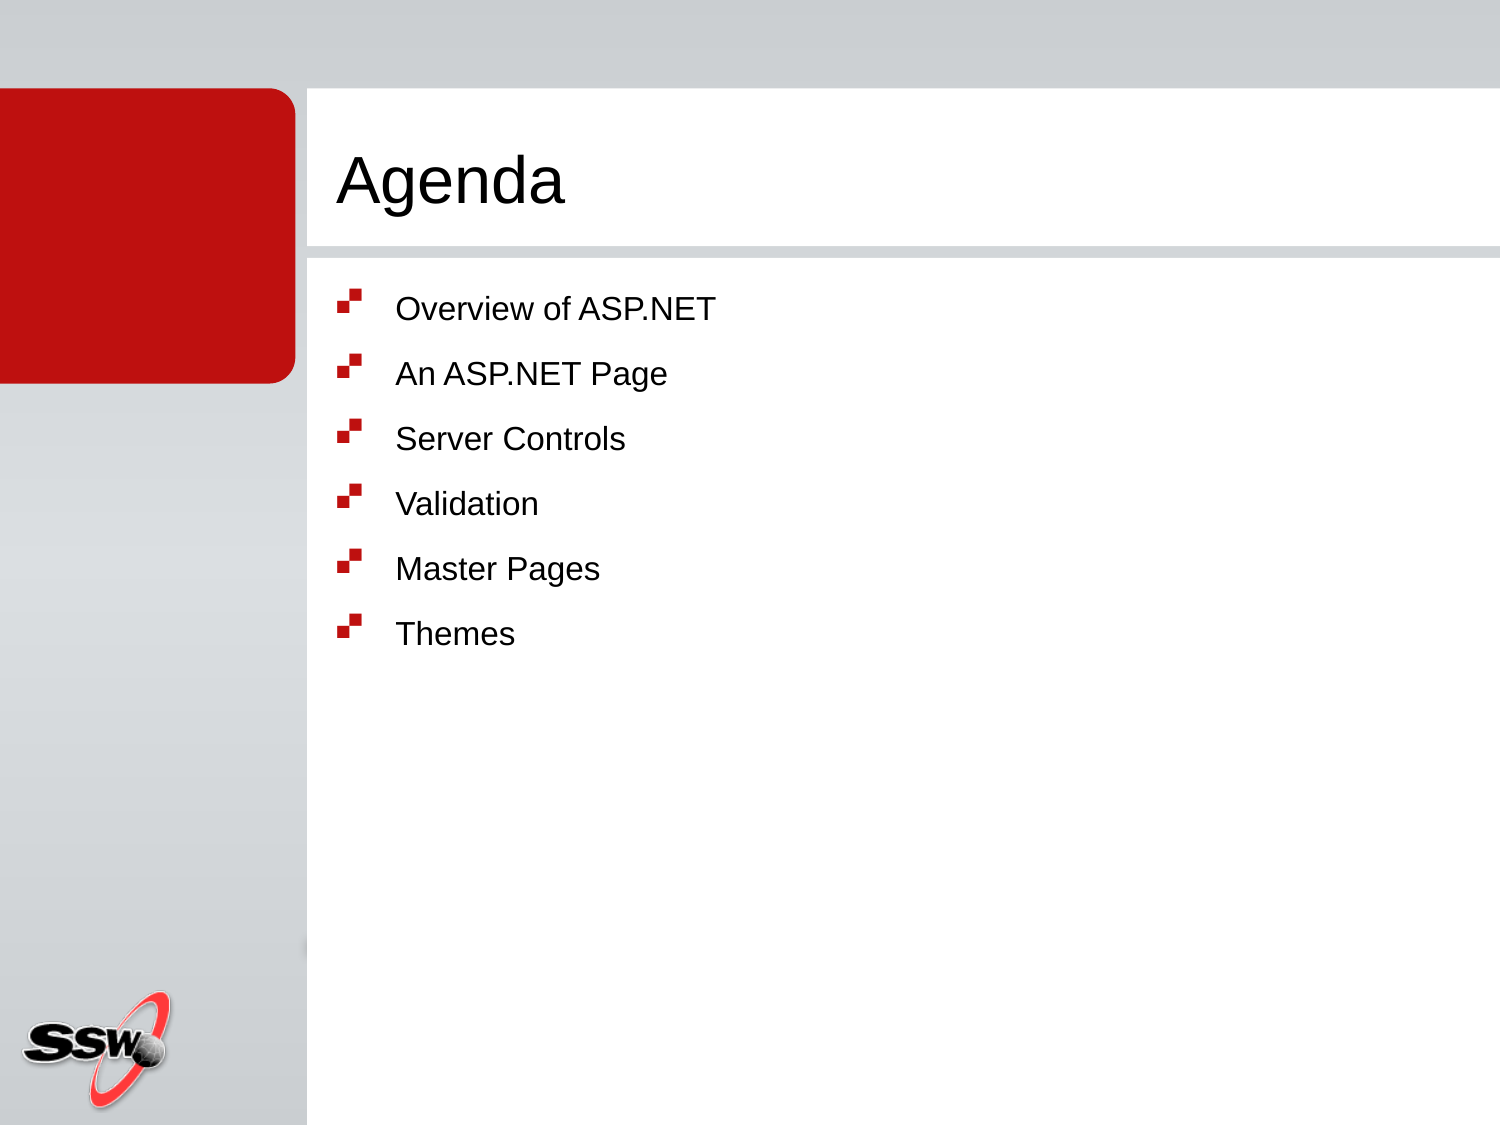

# Agenda
Overview of ASP.NET
An ASP.NET Page
Server Controls
Validation
Master Pages
Themes